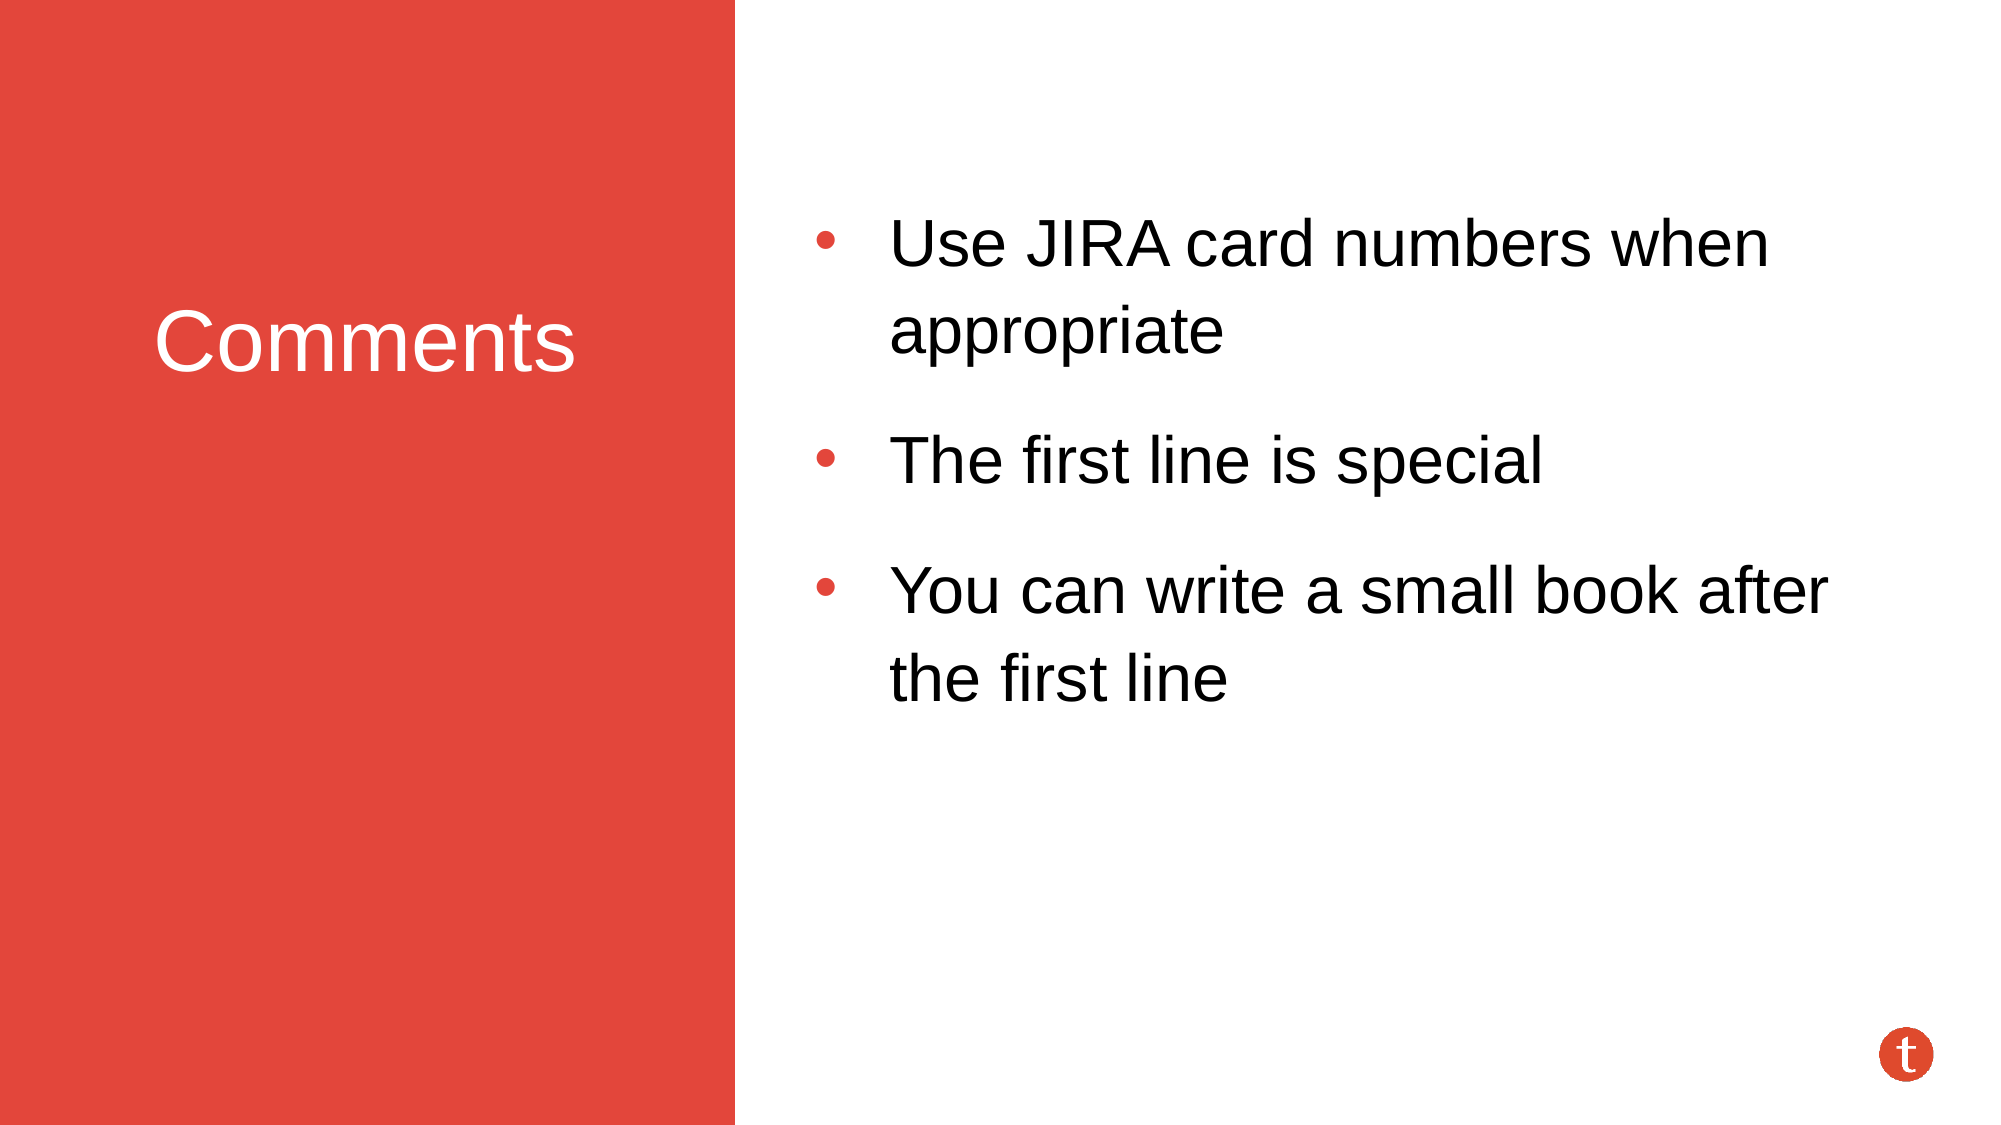

Use JIRA card numbers when appropriate
The first line is special
You can write a small book after the first line
# Comments